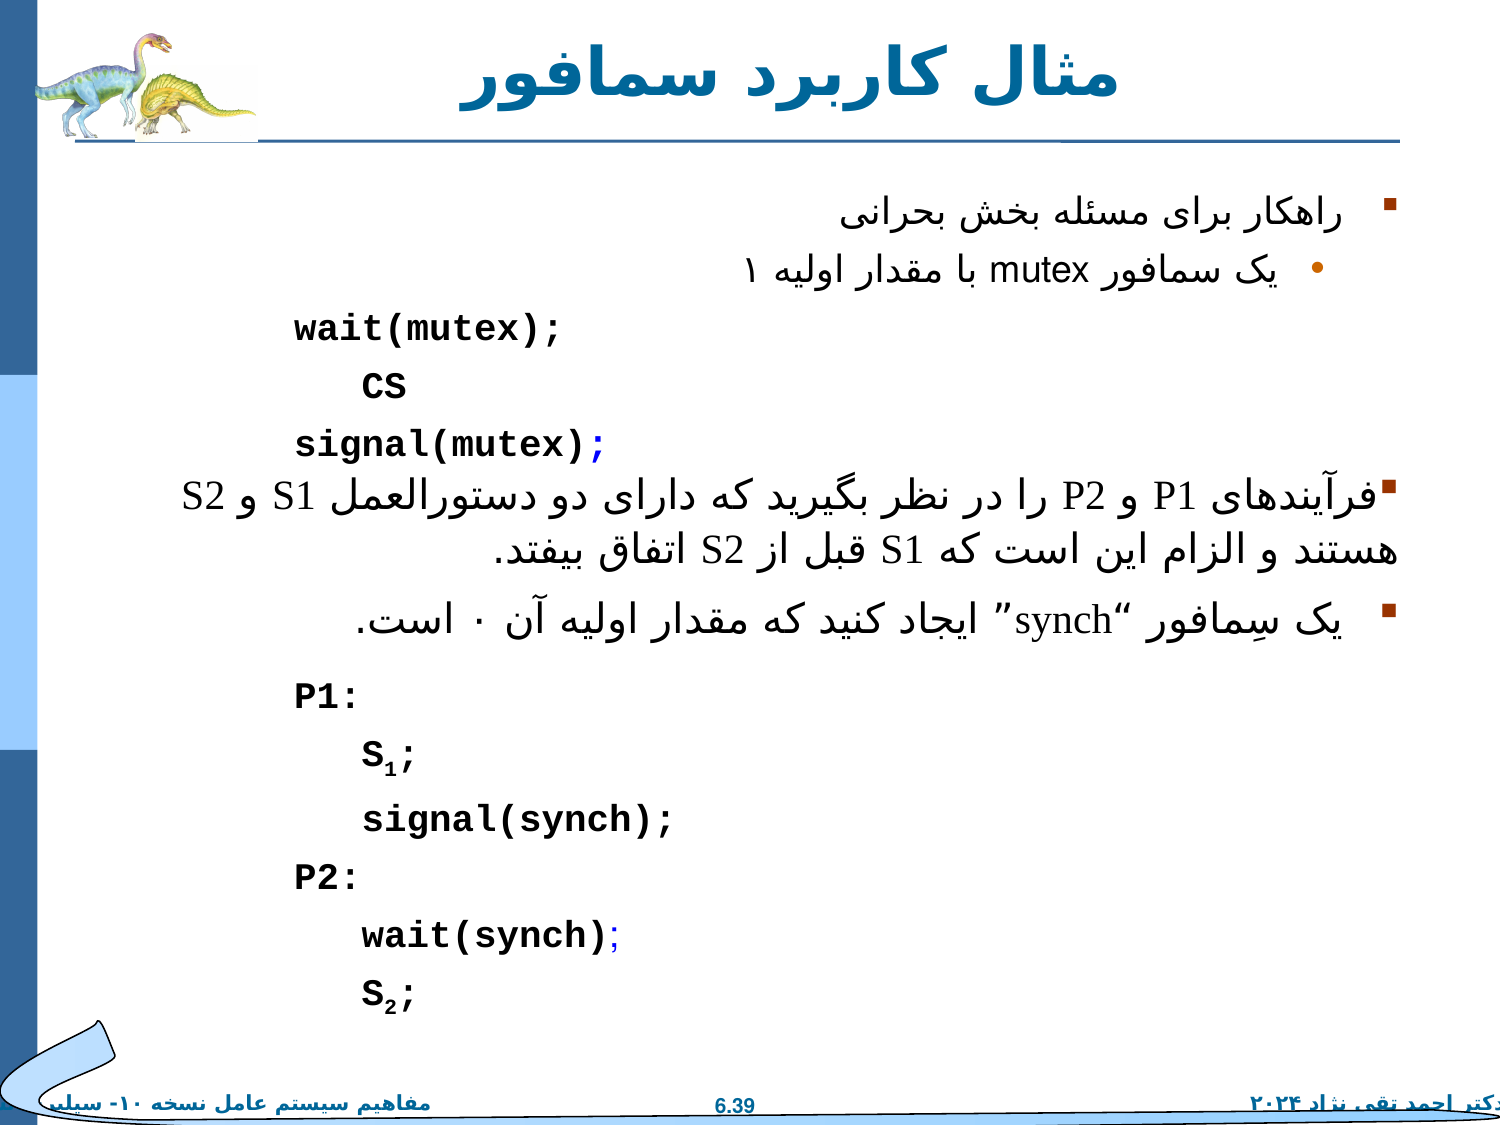

# مثال کاربرد سمافور
راهکار برای مسئله بخش بحرانی
یک سمافور mutex با مقدار اولیه ۱
wait(mutex);
   CS
signal(mutex);
فرآیندهای P1 و P2 را در نظر بگیرید که دارای دو دستورالعمل S1 و S2 هستند و الزام این است که S1 قبل از S2 اتفاق بیفتد.
یک سِمافور “synch” ایجاد کنید که مقدار اولیه آن ۰ است.
P1:
   S1;
   signal(synch);
P2:
   wait(synch);
   S2;